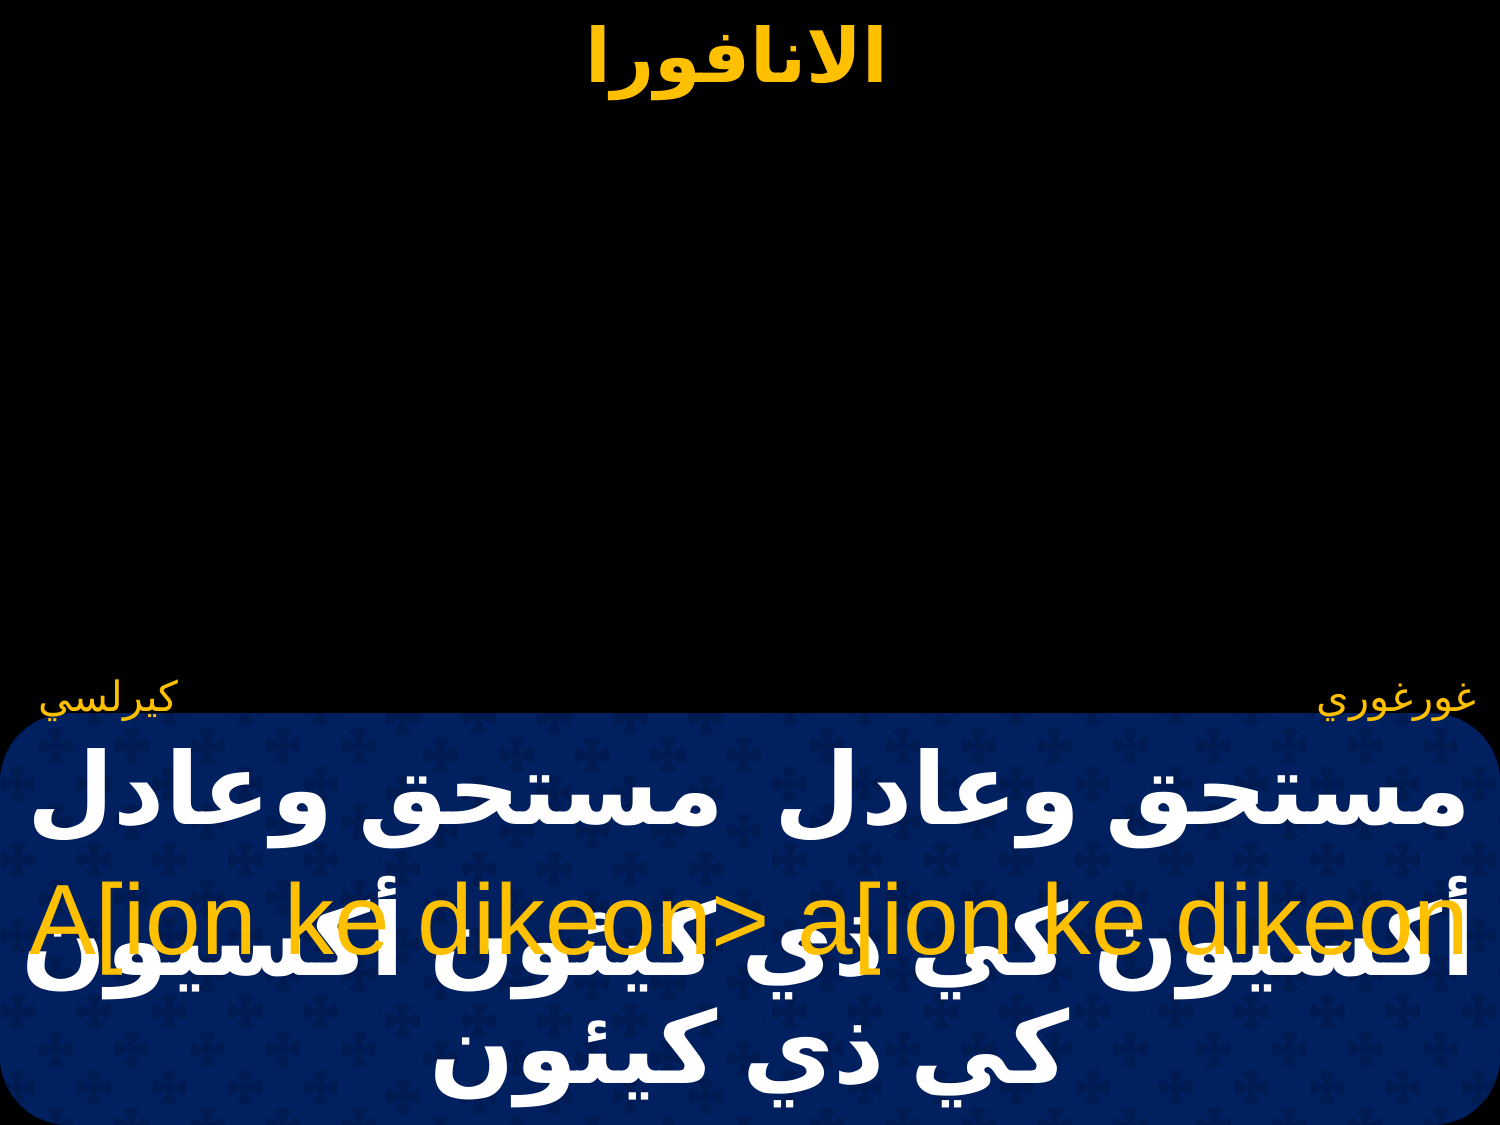

كيرلسي
غورغوري
# مستحق وعادل  مستحق وعادل
A[ion ke dikeon> a[ion ke dikeon
أكسيون كي ذي كيئون أكسيون كي ذي كيئون